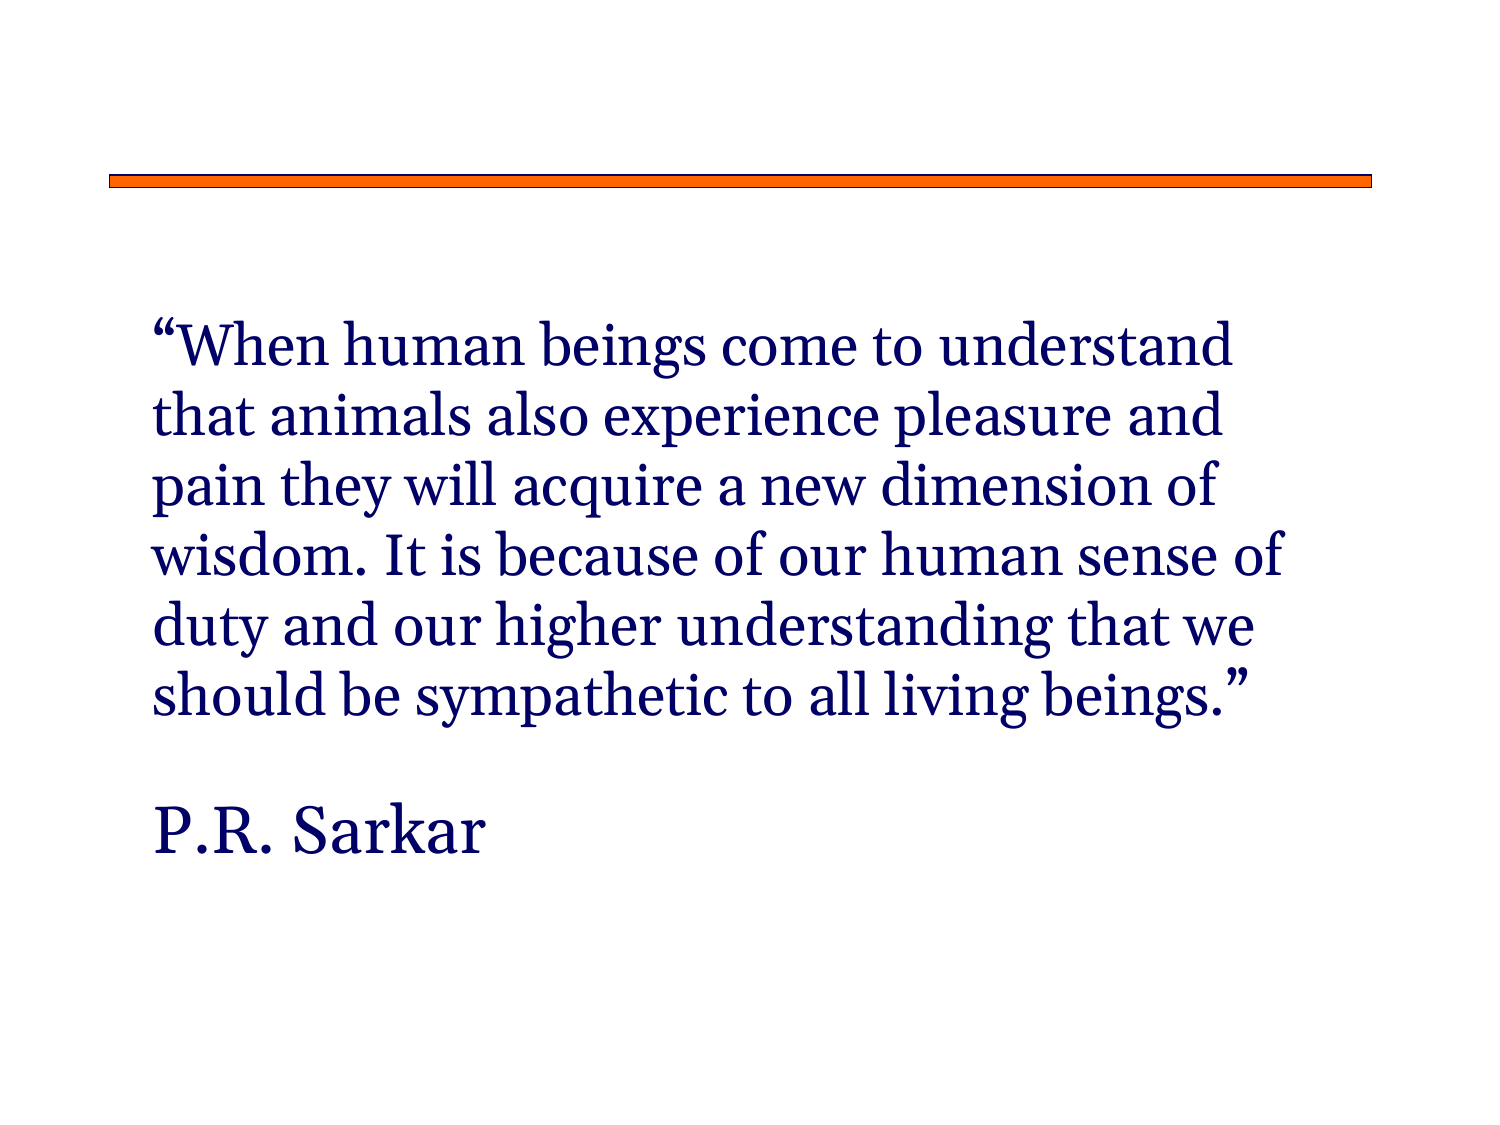

“When human beings come to understand that animals also experience pleasure and pain they will acquire a new dimension of wisdom. It is because of our human sense of duty and our higher understanding that we should be sympathetic to all living beings.”

P.R. Sarkar